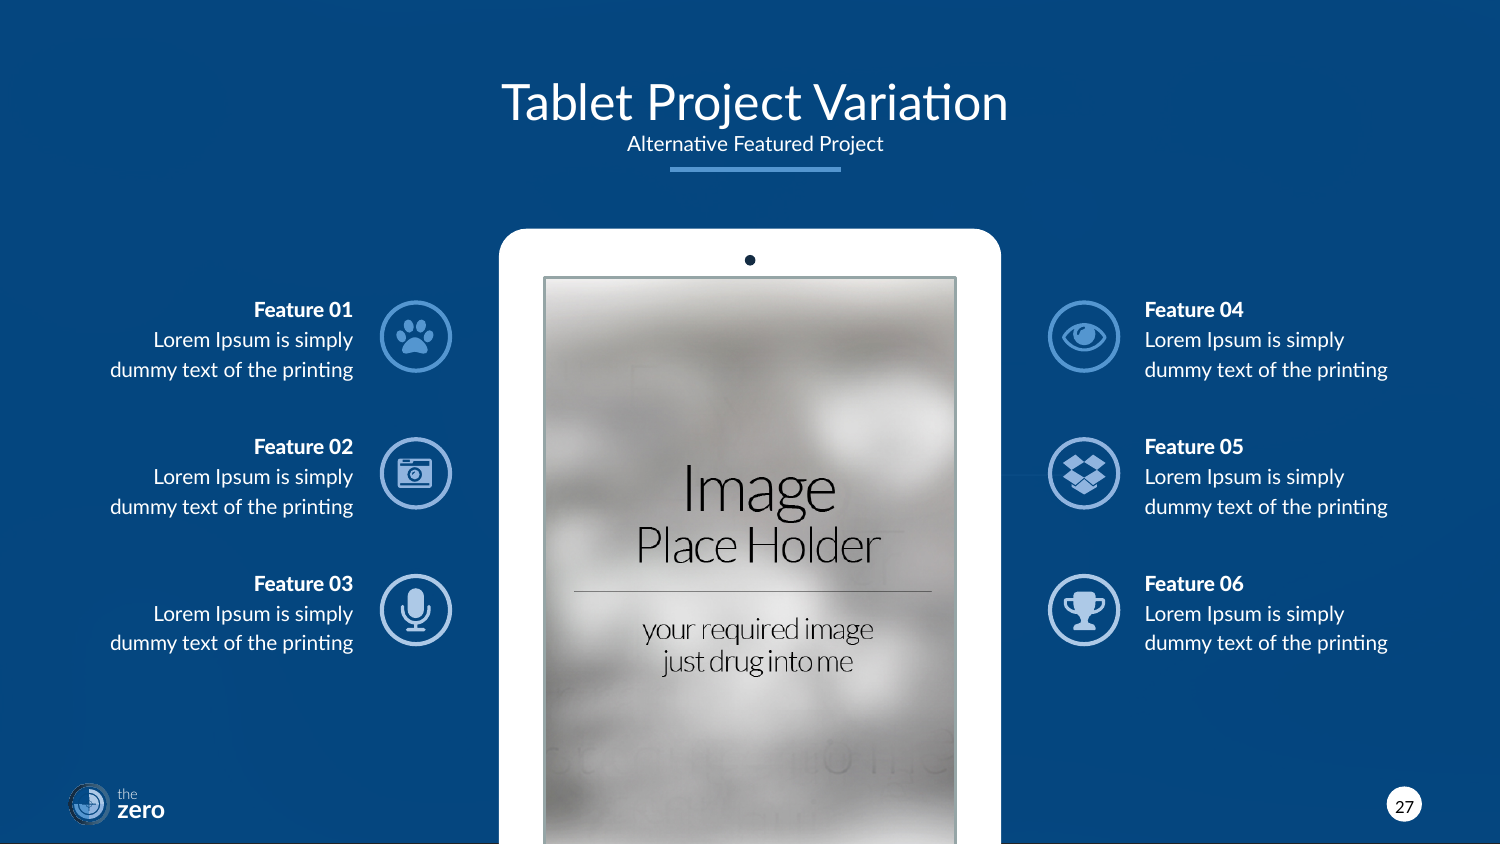

Tablet Project Variation
Alternative Featured Project

Feature 01
Lorem Ipsum is simply dummy text of the printing

Feature 04
Lorem Ipsum is simply dummy text of the printing

Feature 02
Lorem Ipsum is simply dummy text of the printing

Feature 05
Lorem Ipsum is simply dummy text of the printing

Feature 03
Lorem Ipsum is simply dummy text of the printing

Feature 06
Lorem Ipsum is simply dummy text of the printing

the

27
zero